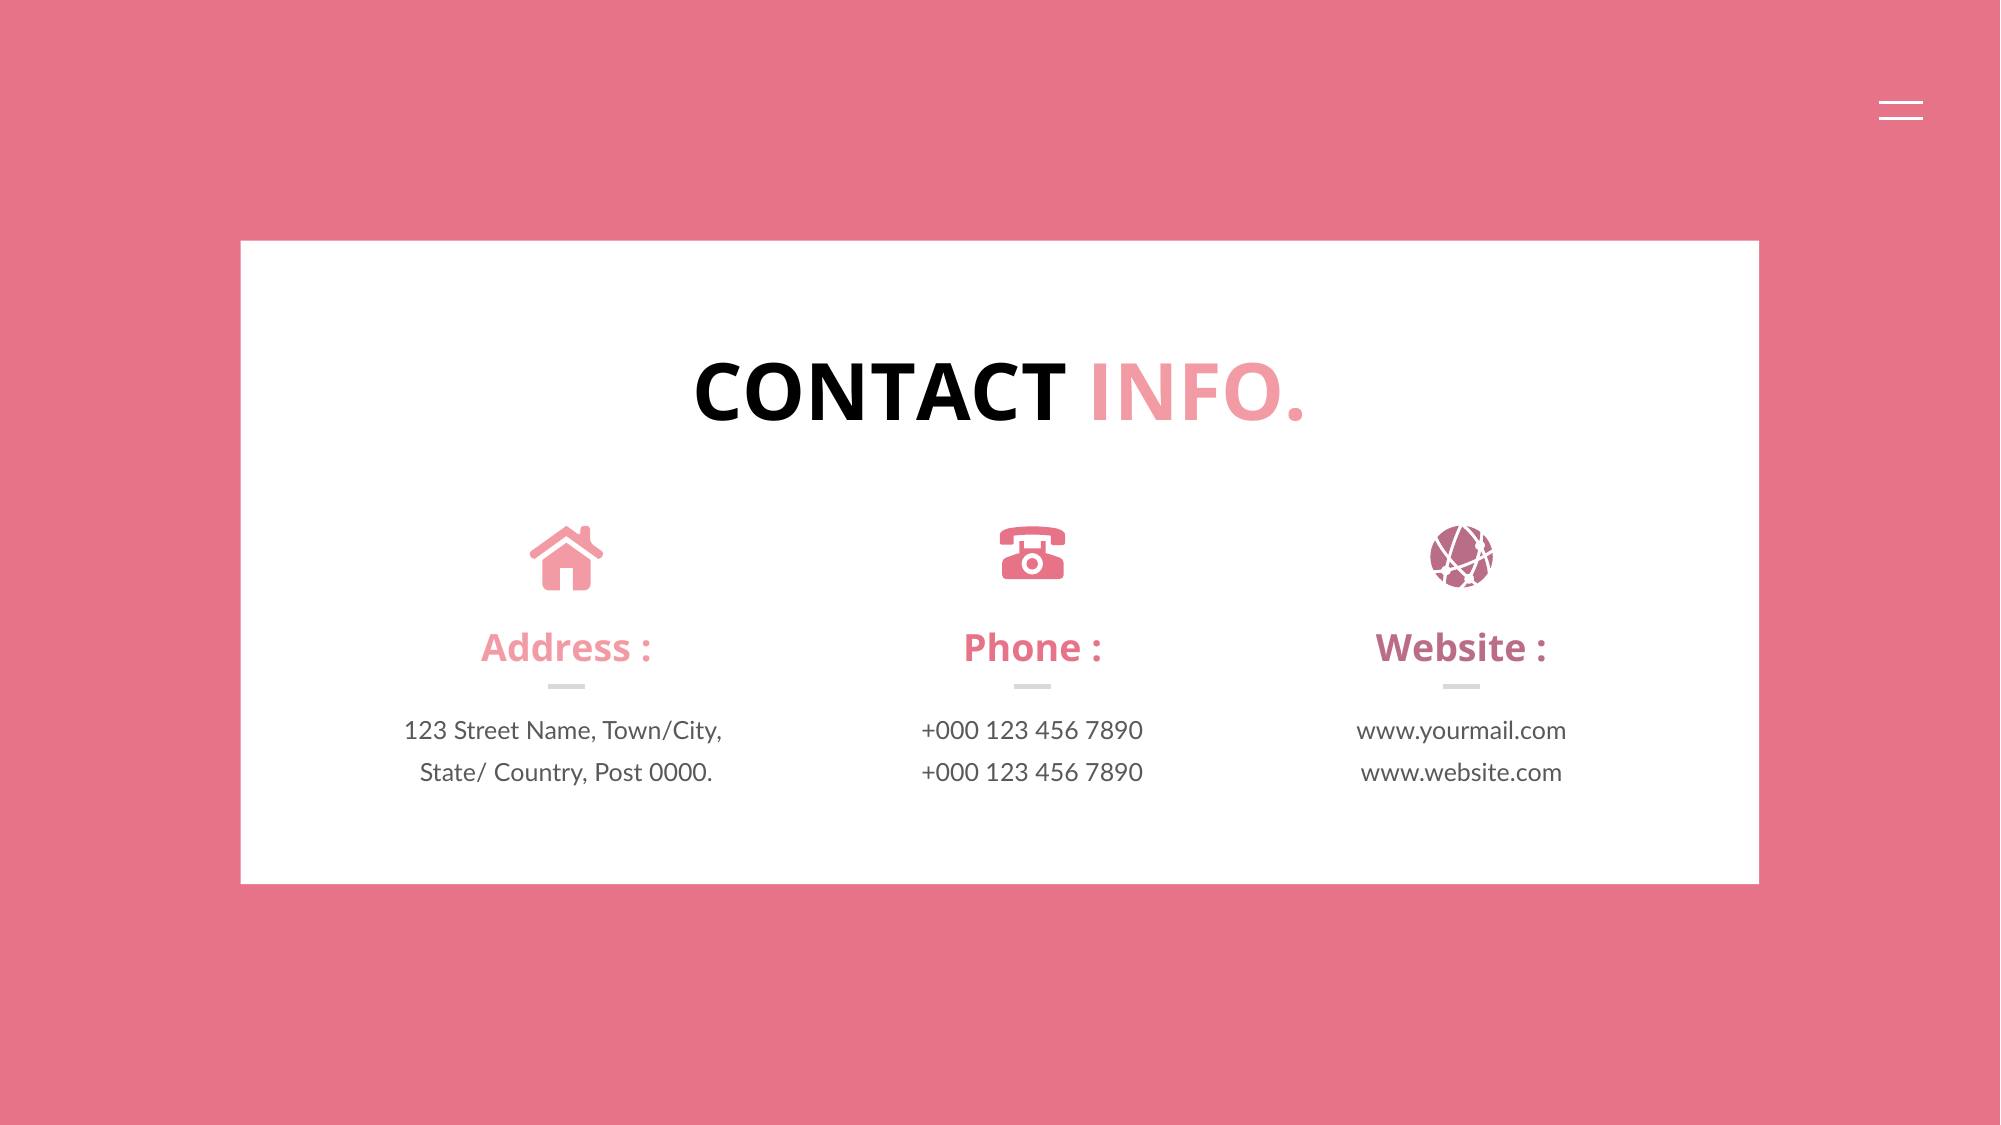

CONTACT INFO.

Address :
Phone :
Website :
123 Street Name, Town/City,
State/ Country, Post 0000.
+000 123 456 7890
+000 123 456 7890
www.yourmail.com
www.website.com